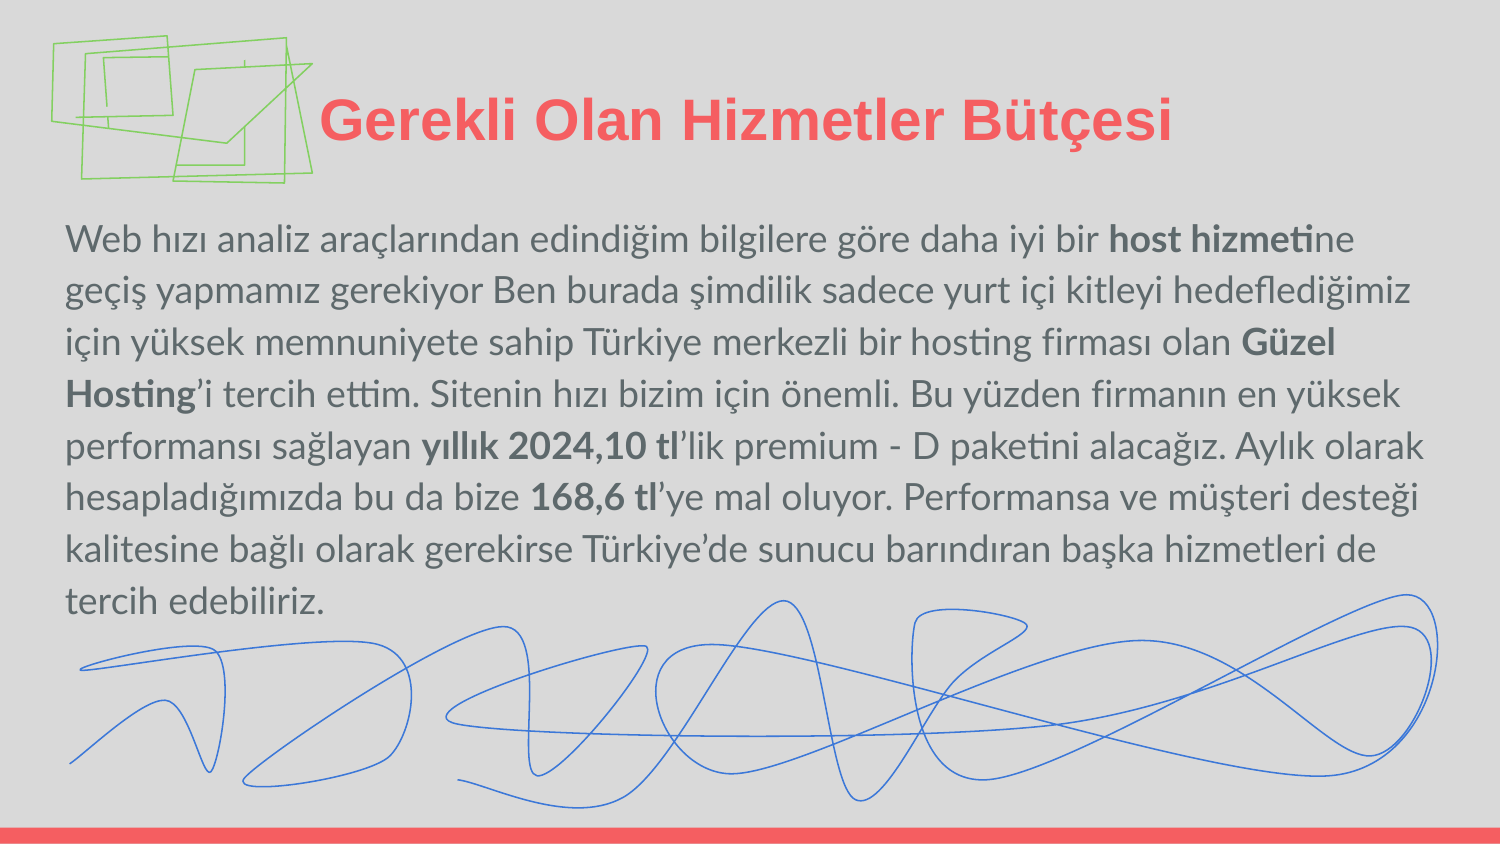

# Gerekli Olan Hizmetler Bütçesi
Web hızı analiz araçlarından edindiğim bilgilere göre daha iyi bir host hizmetine geçiş yapmamız gerekiyor Ben burada şimdilik sadece yurt içi kitleyi hedeflediğimiz için yüksek memnuniyete sahip Türkiye merkezli bir hosting firması olan Güzel Hosting’i tercih ettim. Sitenin hızı bizim için önemli. Bu yüzden firmanın en yüksek performansı sağlayan yıllık 2024,10 tl’lik premium - D paketini alacağız. Aylık olarak hesapladığımızda bu da bize 168,6 tl’ye mal oluyor. Performansa ve müşteri desteği kalitesine bağlı olarak gerekirse Türkiye’de sunucu barındıran başka hizmetleri de tercih edebiliriz.